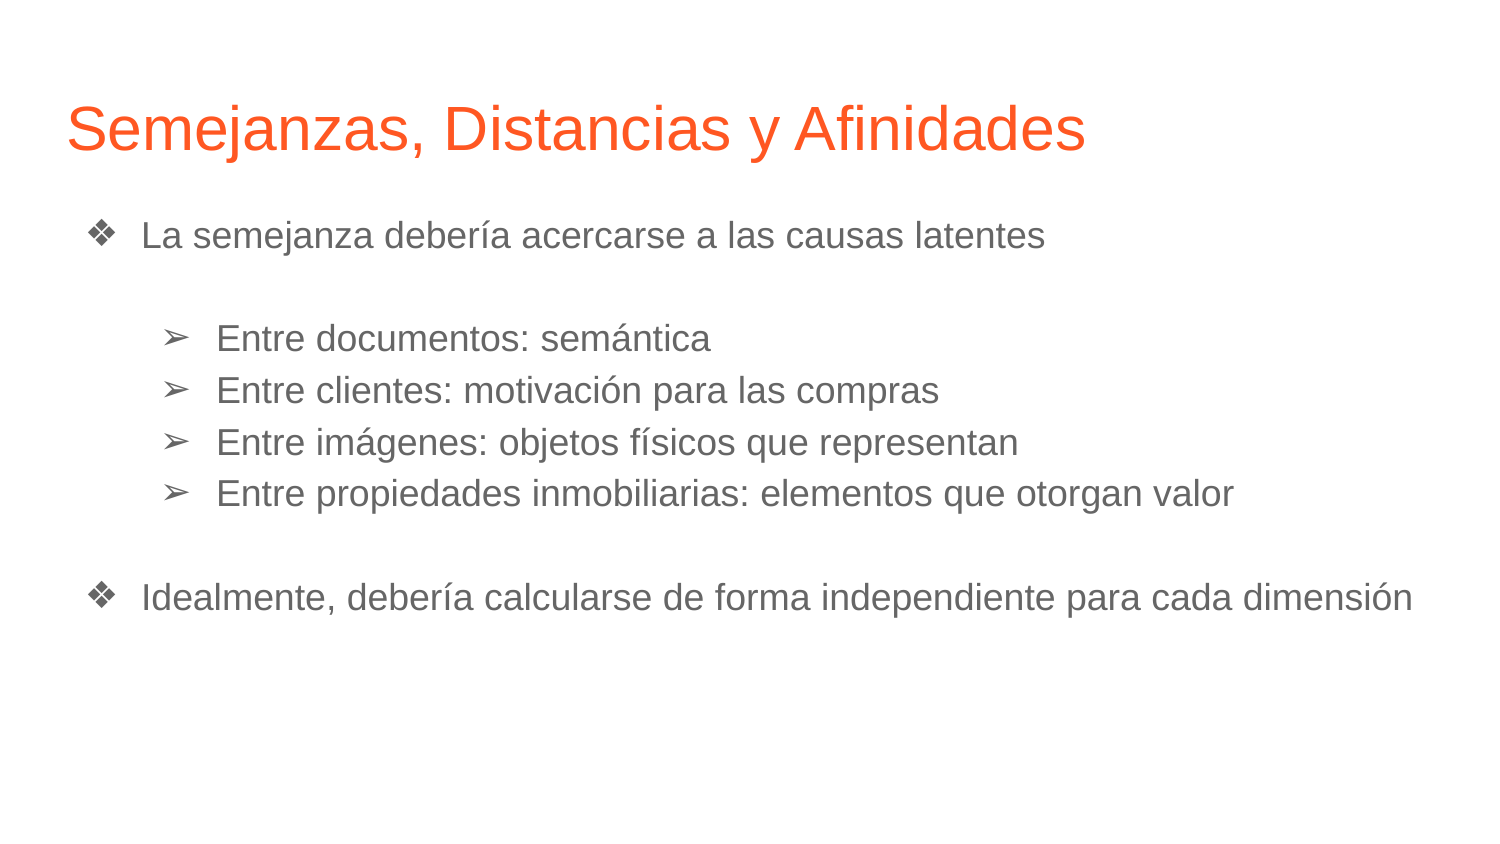

Semejanzas, Distancias y Afinidades
La semejanza debería acercarse a las causas latentes

Entre documentos: semántica
Entre clientes: motivación para las compras
Entre imágenes: objetos físicos que representan
Entre propiedades inmobiliarias: elementos que otorgan valor

Idealmente, debería calcularse de forma independiente para cada dimensión